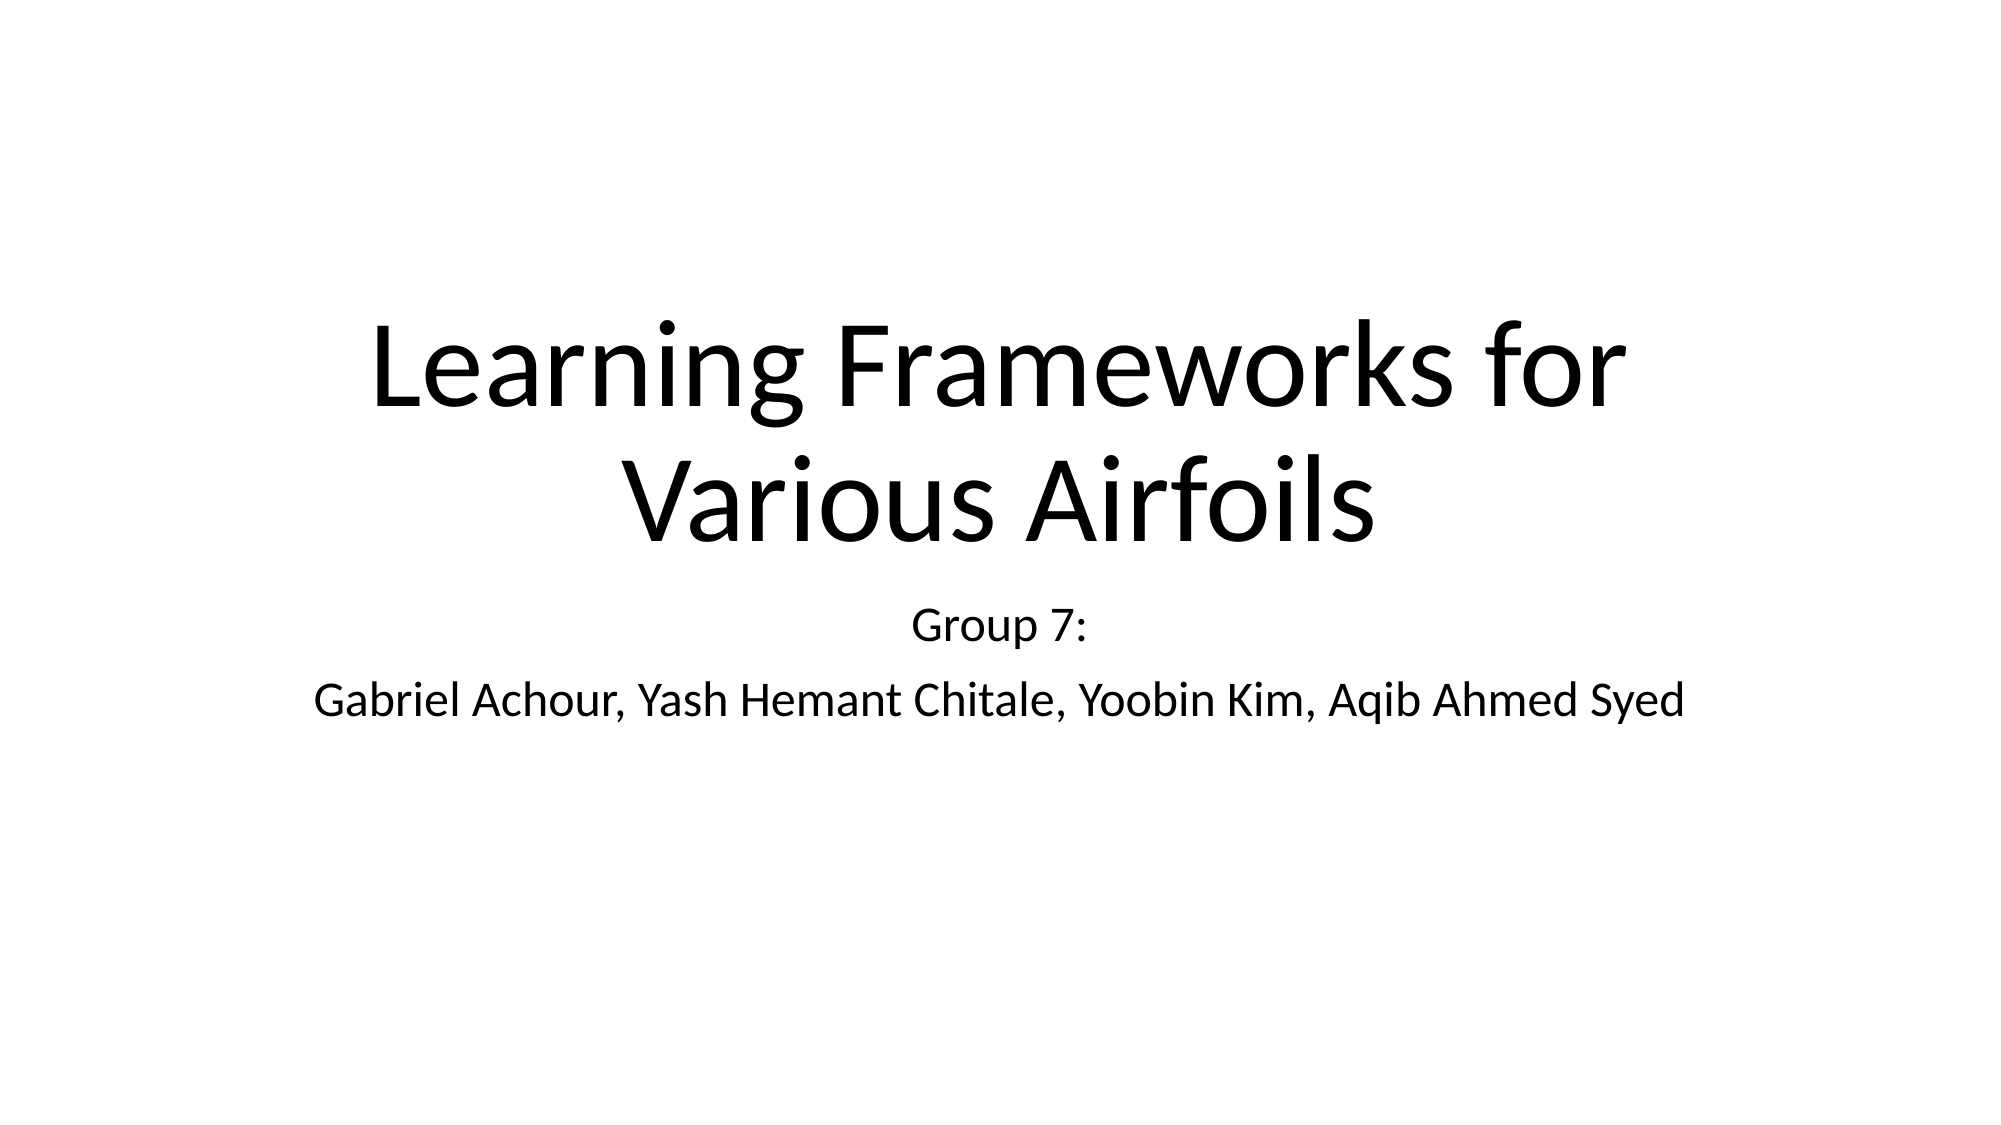

# Learning Frameworks for Various Airfoils
Group 7:
Gabriel Achour, Yash Hemant Chitale, Yoobin Kim, Aqib Ahmed Syed